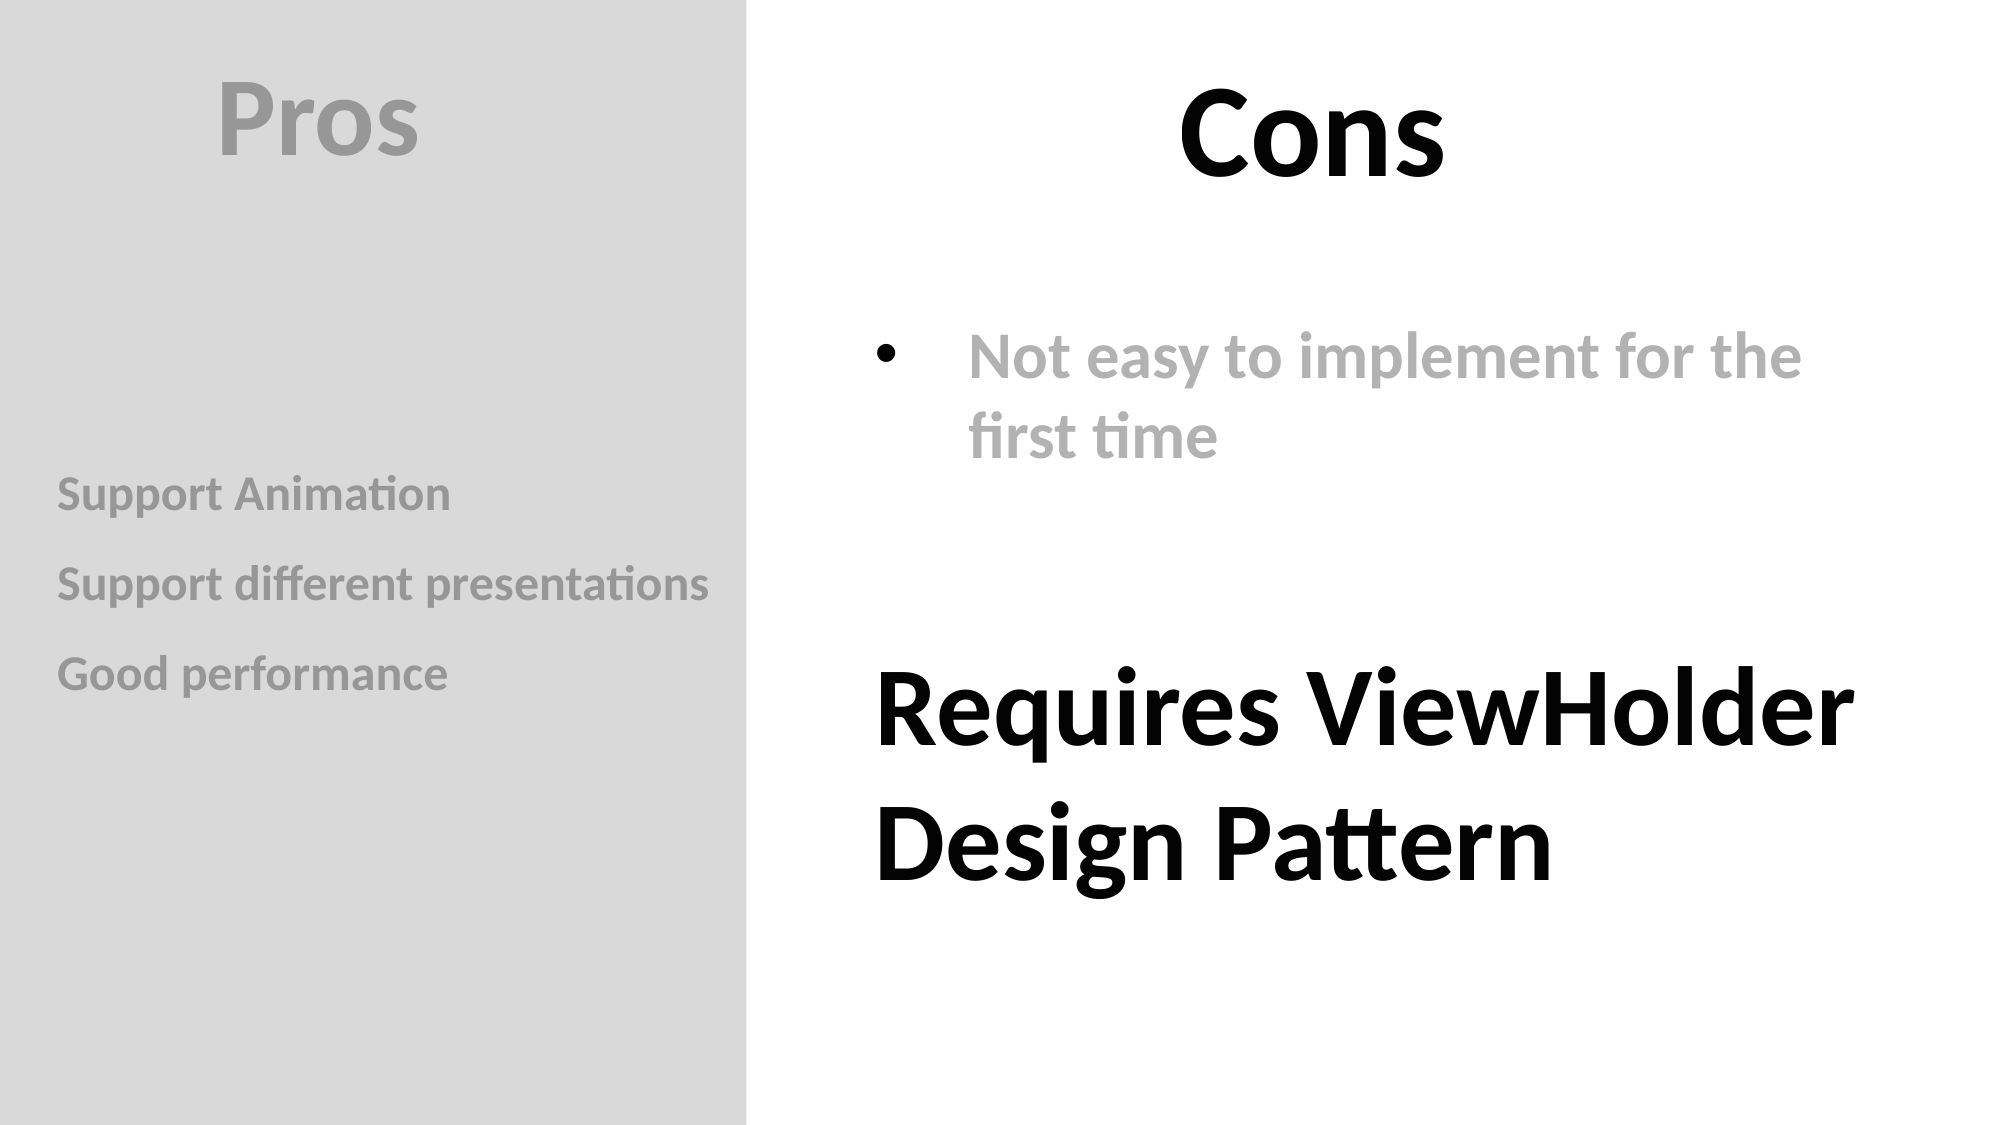

Pros
Cons
Not easy to implement for the first time
Support Animation
Support different presentations
Good performance
Requires ViewHolder Design Pattern